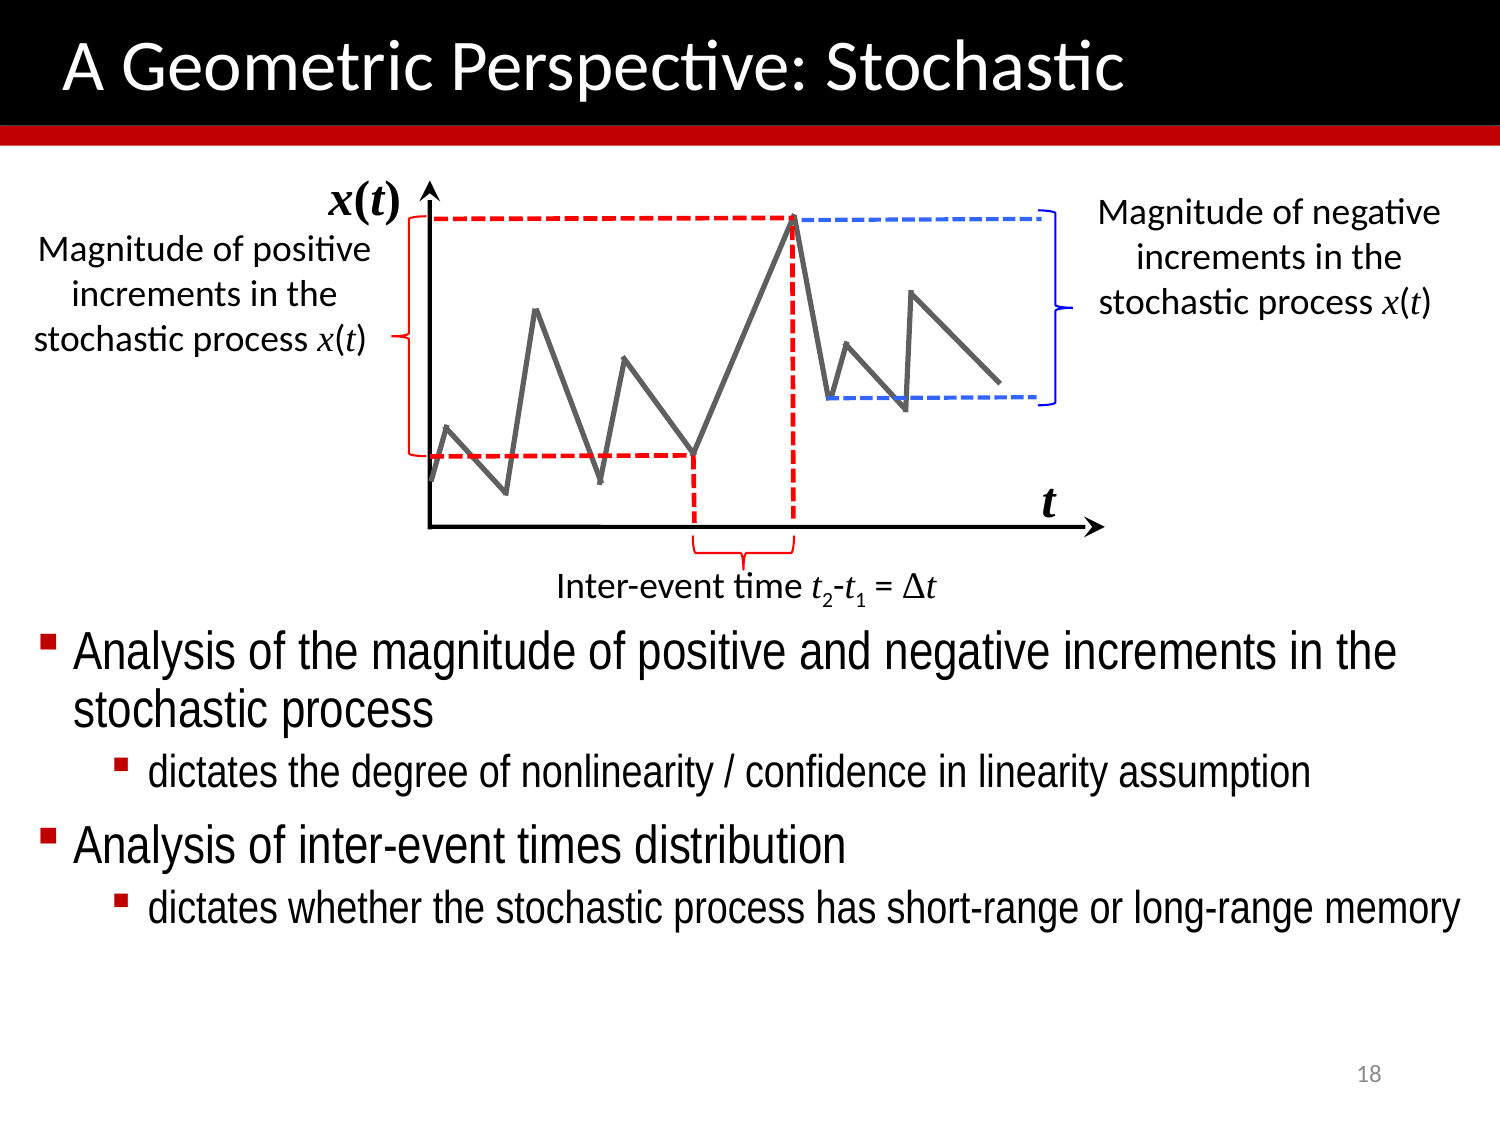

# A Geometric Perspective: Stochastic
x(t)
Magnitude of negative increments in the stochastic process x(t)

Magnitude of positive increments in the stochastic process x(t)

t

Inter-event time t2-t1 = Δt
Analysis of the magnitude of positive and negative increments in the stochastic process
dictates the degree of nonlinearity / confidence in linearity assumption
Analysis of inter-event times distribution
dictates whether the stochastic process has short-range or long-range memory
18